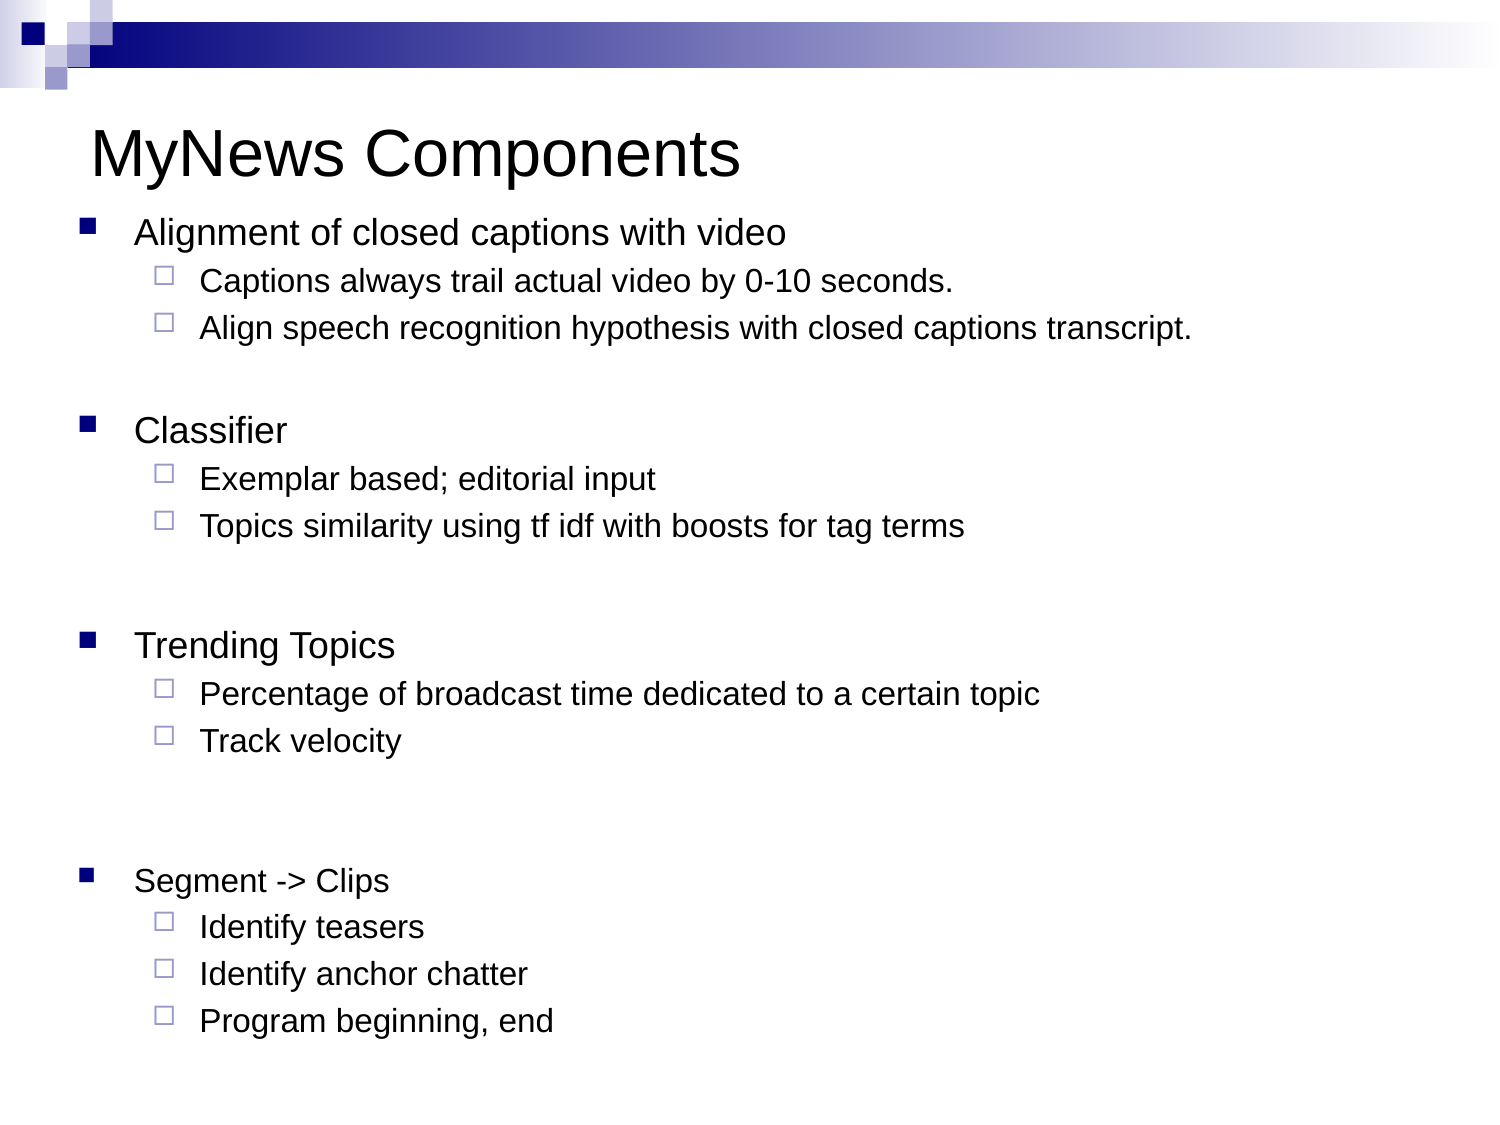

# MyNews Components
Alignment of closed captions with video
Captions always trail actual video by 0-10 seconds.
Align speech recognition hypothesis with closed captions transcript.

Classifier
Exemplar based; editorial input
Topics similarity using tf idf with boosts for tag terms

Trending Topics
Percentage of broadcast time dedicated to a certain topic
Track velocity

Segment -> Clips
Identify teasers
Identify anchor chatter
Program beginning, end